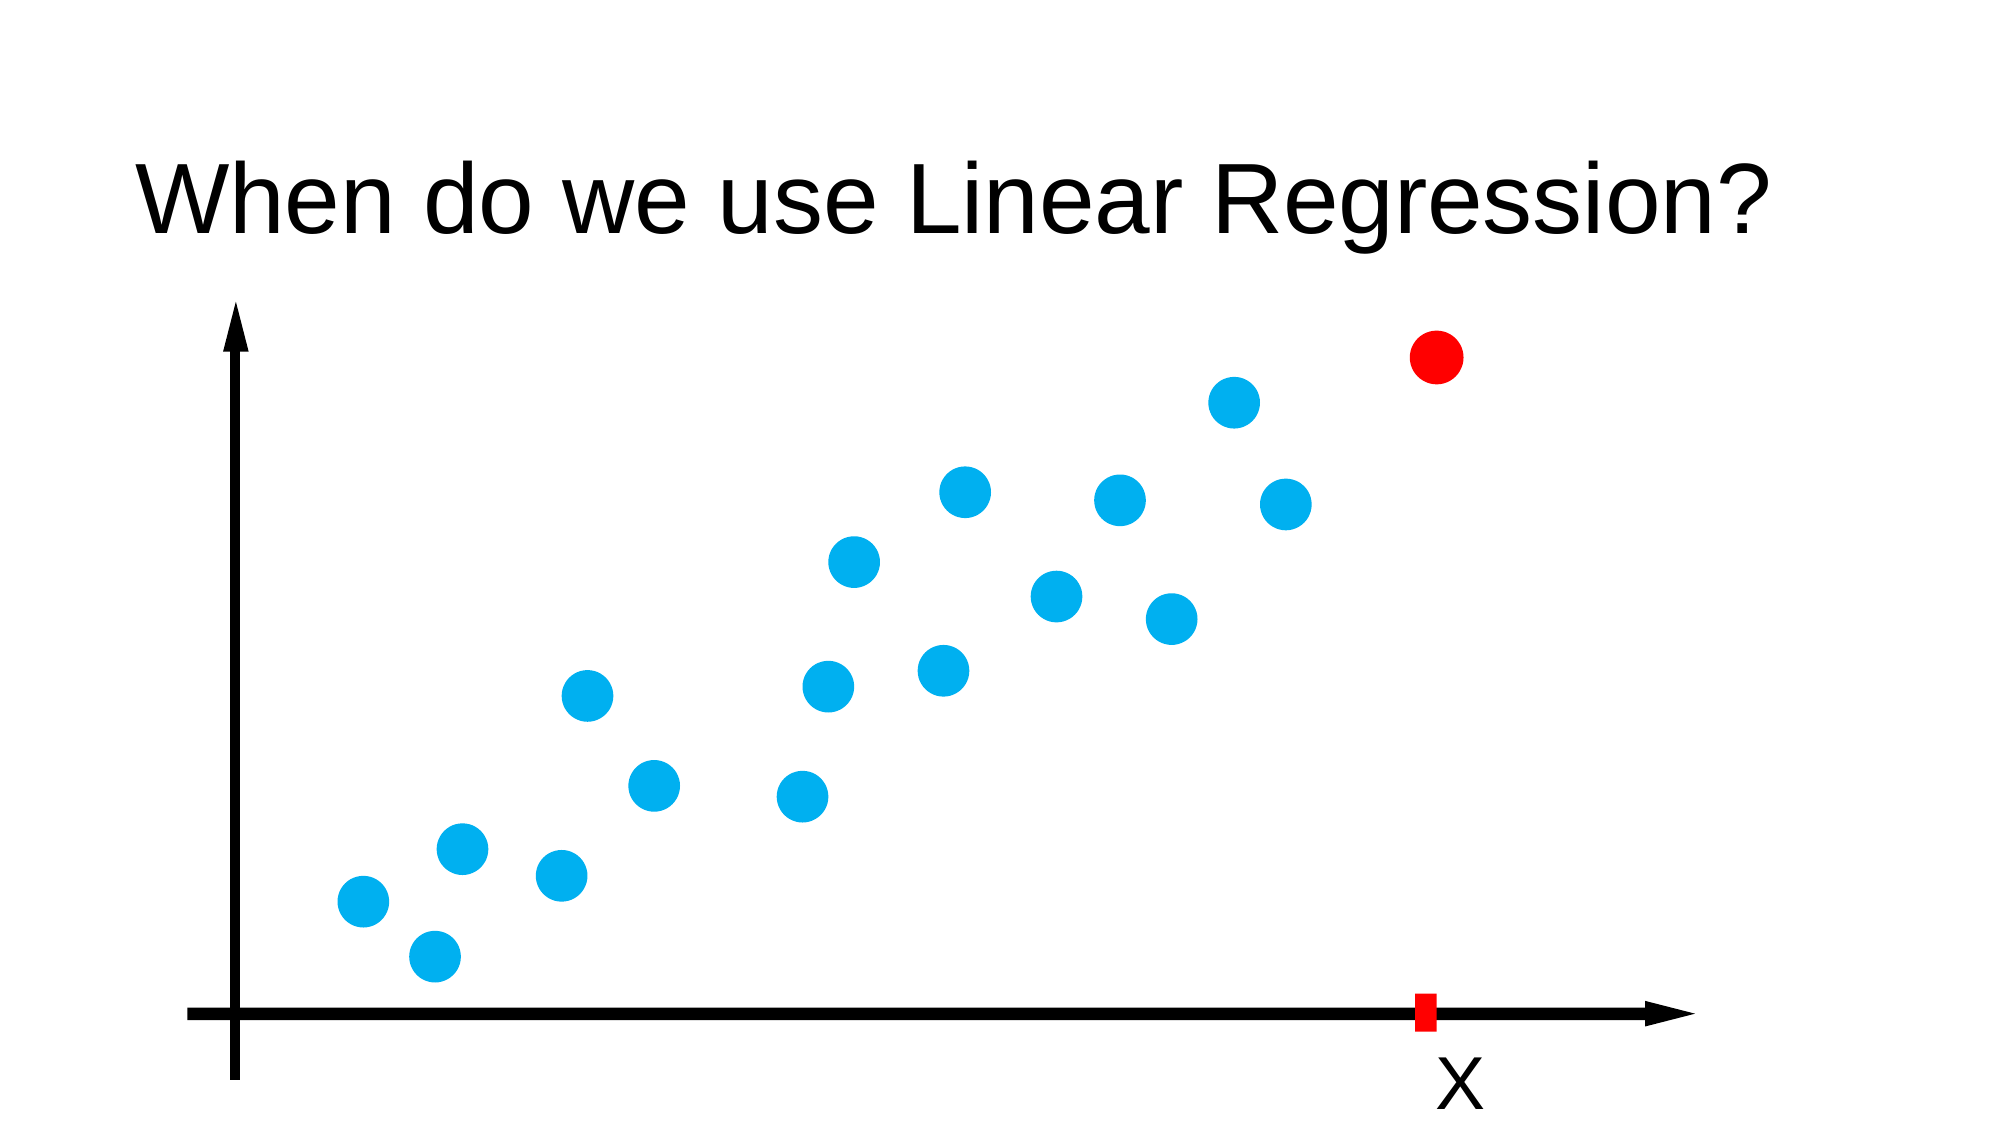

When do we use Linear Regression?

X ?